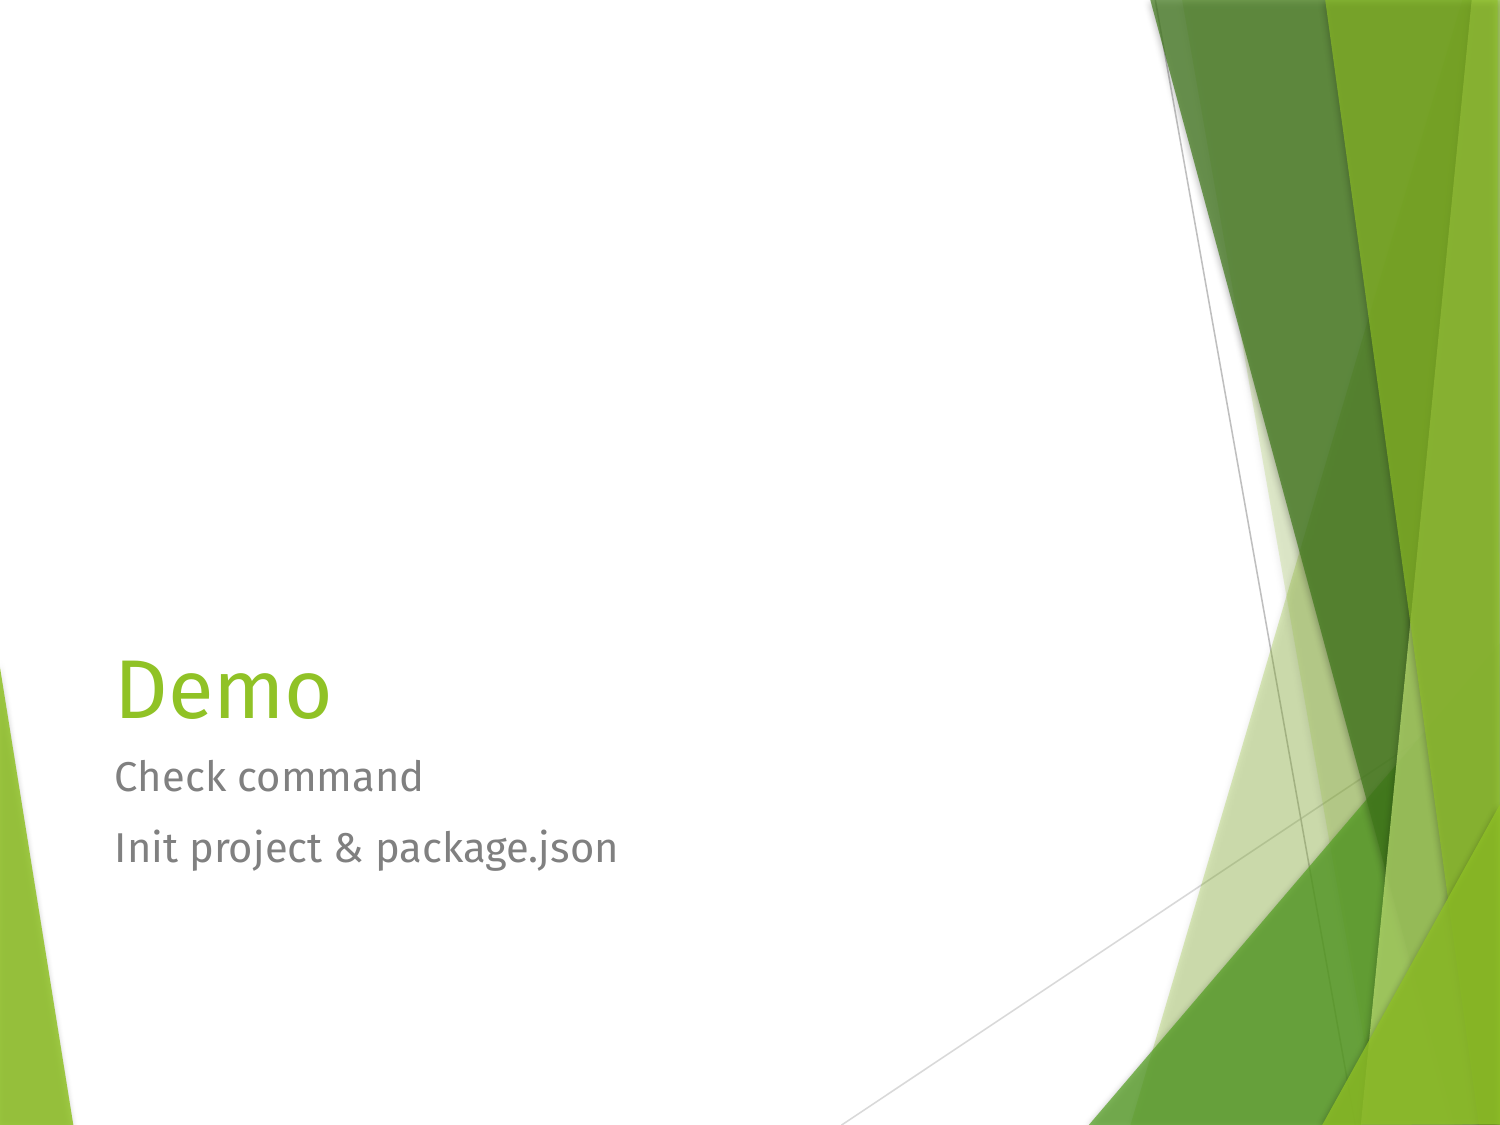

# Demo
Check command
Init project & package.json